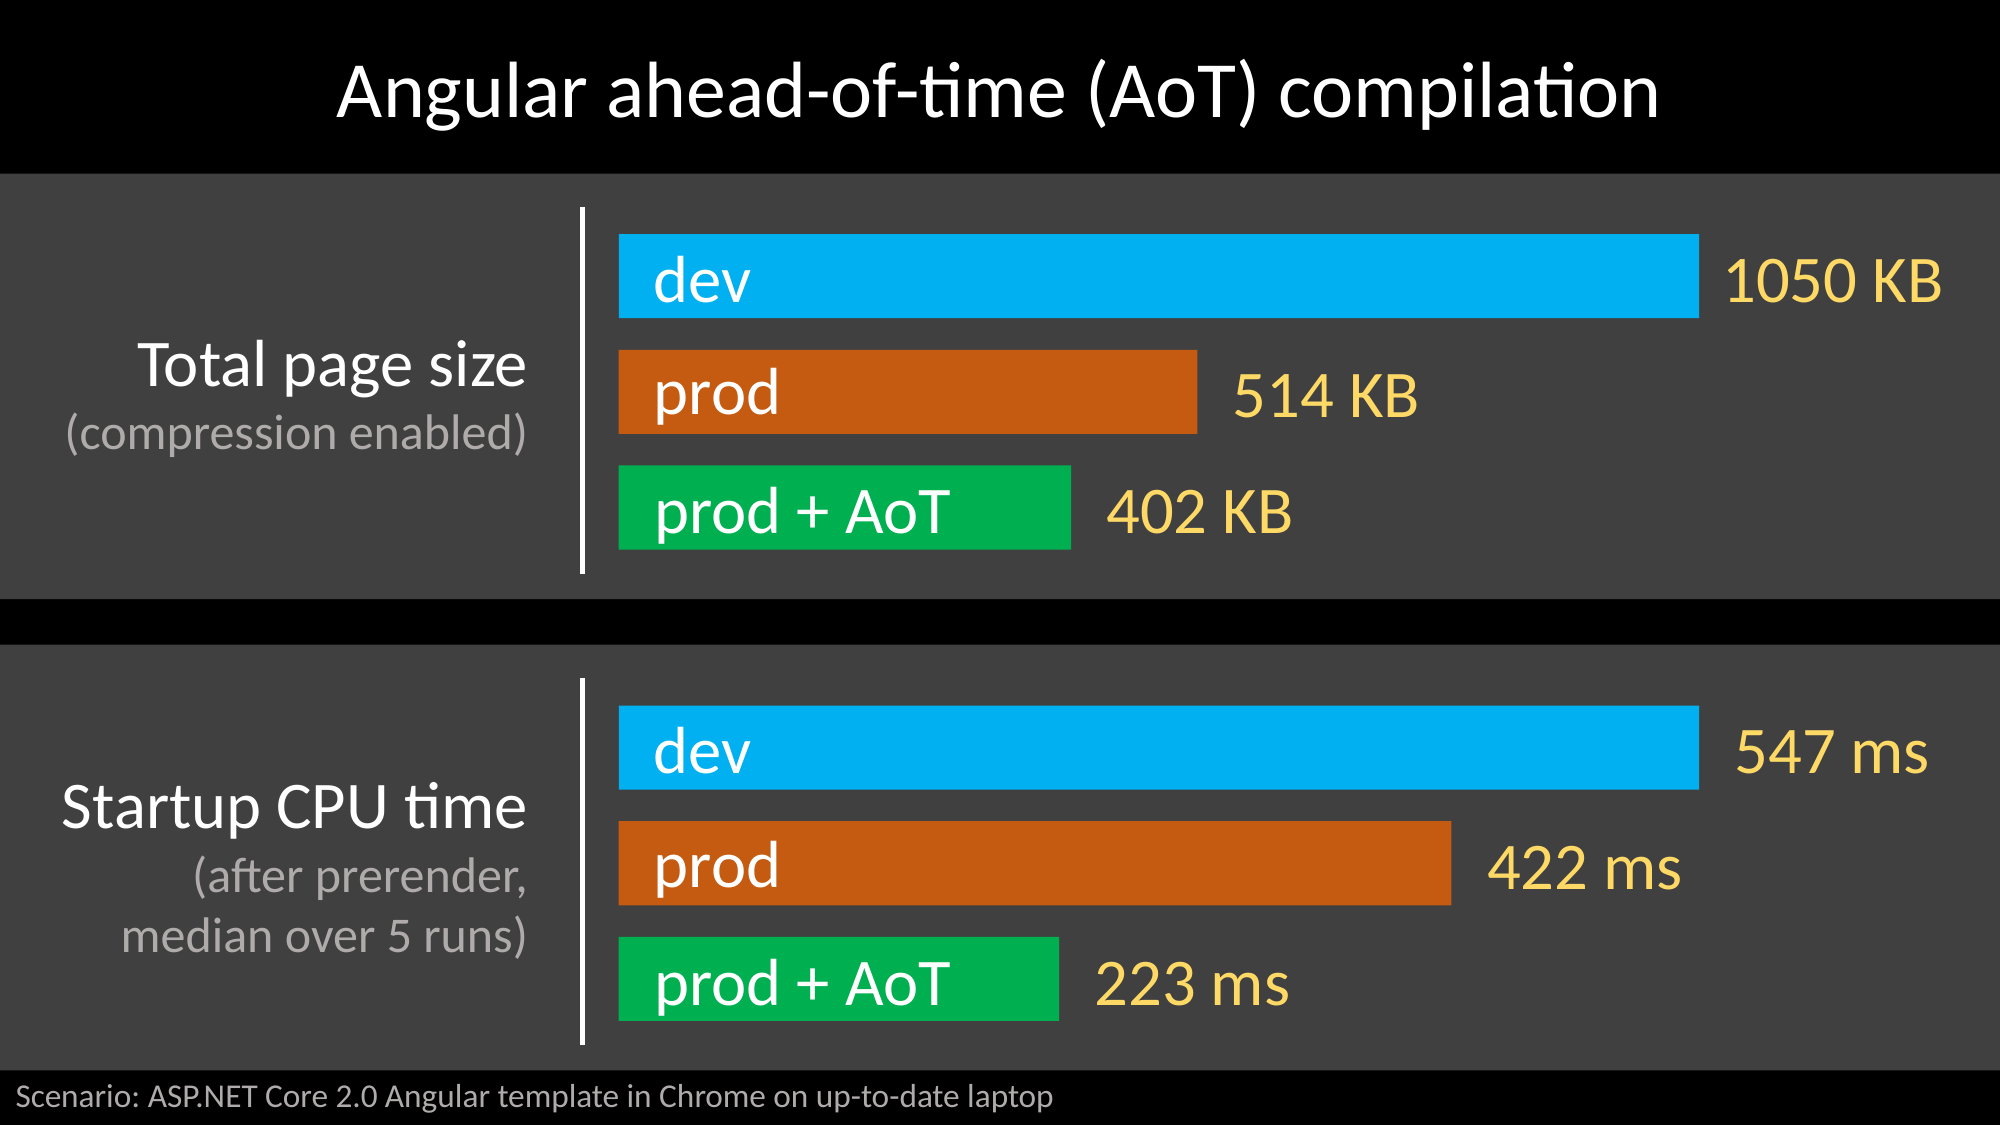

# Angular ahead-of-time (AoT) compilation

1050 KB
dev

Total page size
(compression enabled)
prod
514 KB

402 KB
prod + AoT

547 ms
dev

Startup CPU time
(after prerender,
median over 5 runs)
prod
422 ms

223 ms
prod + AoT

Scenario: ASP.NET Core 2.0 Angular template in Chrome on up-to-date laptop